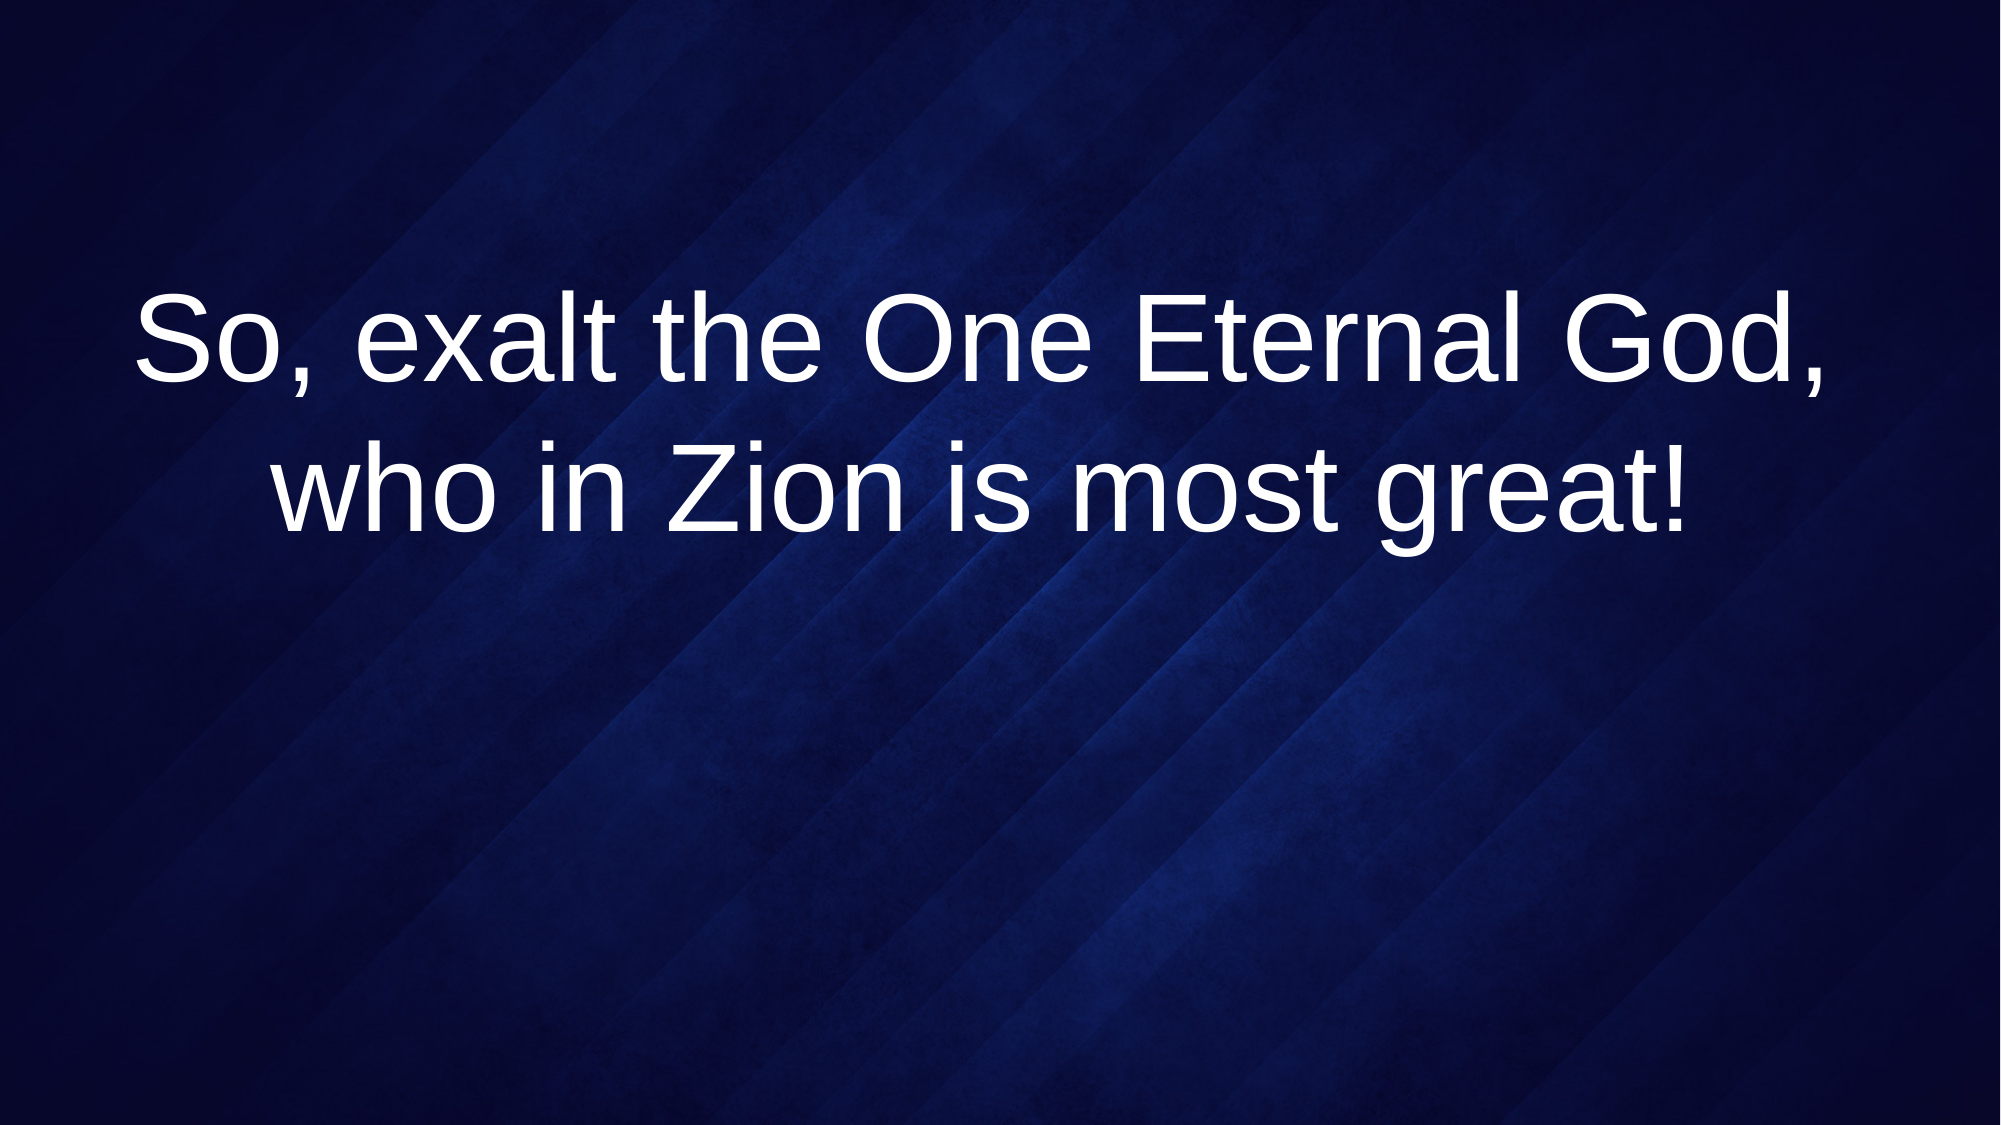

# So, exalt the One Eternal God, who in Zion is most great!